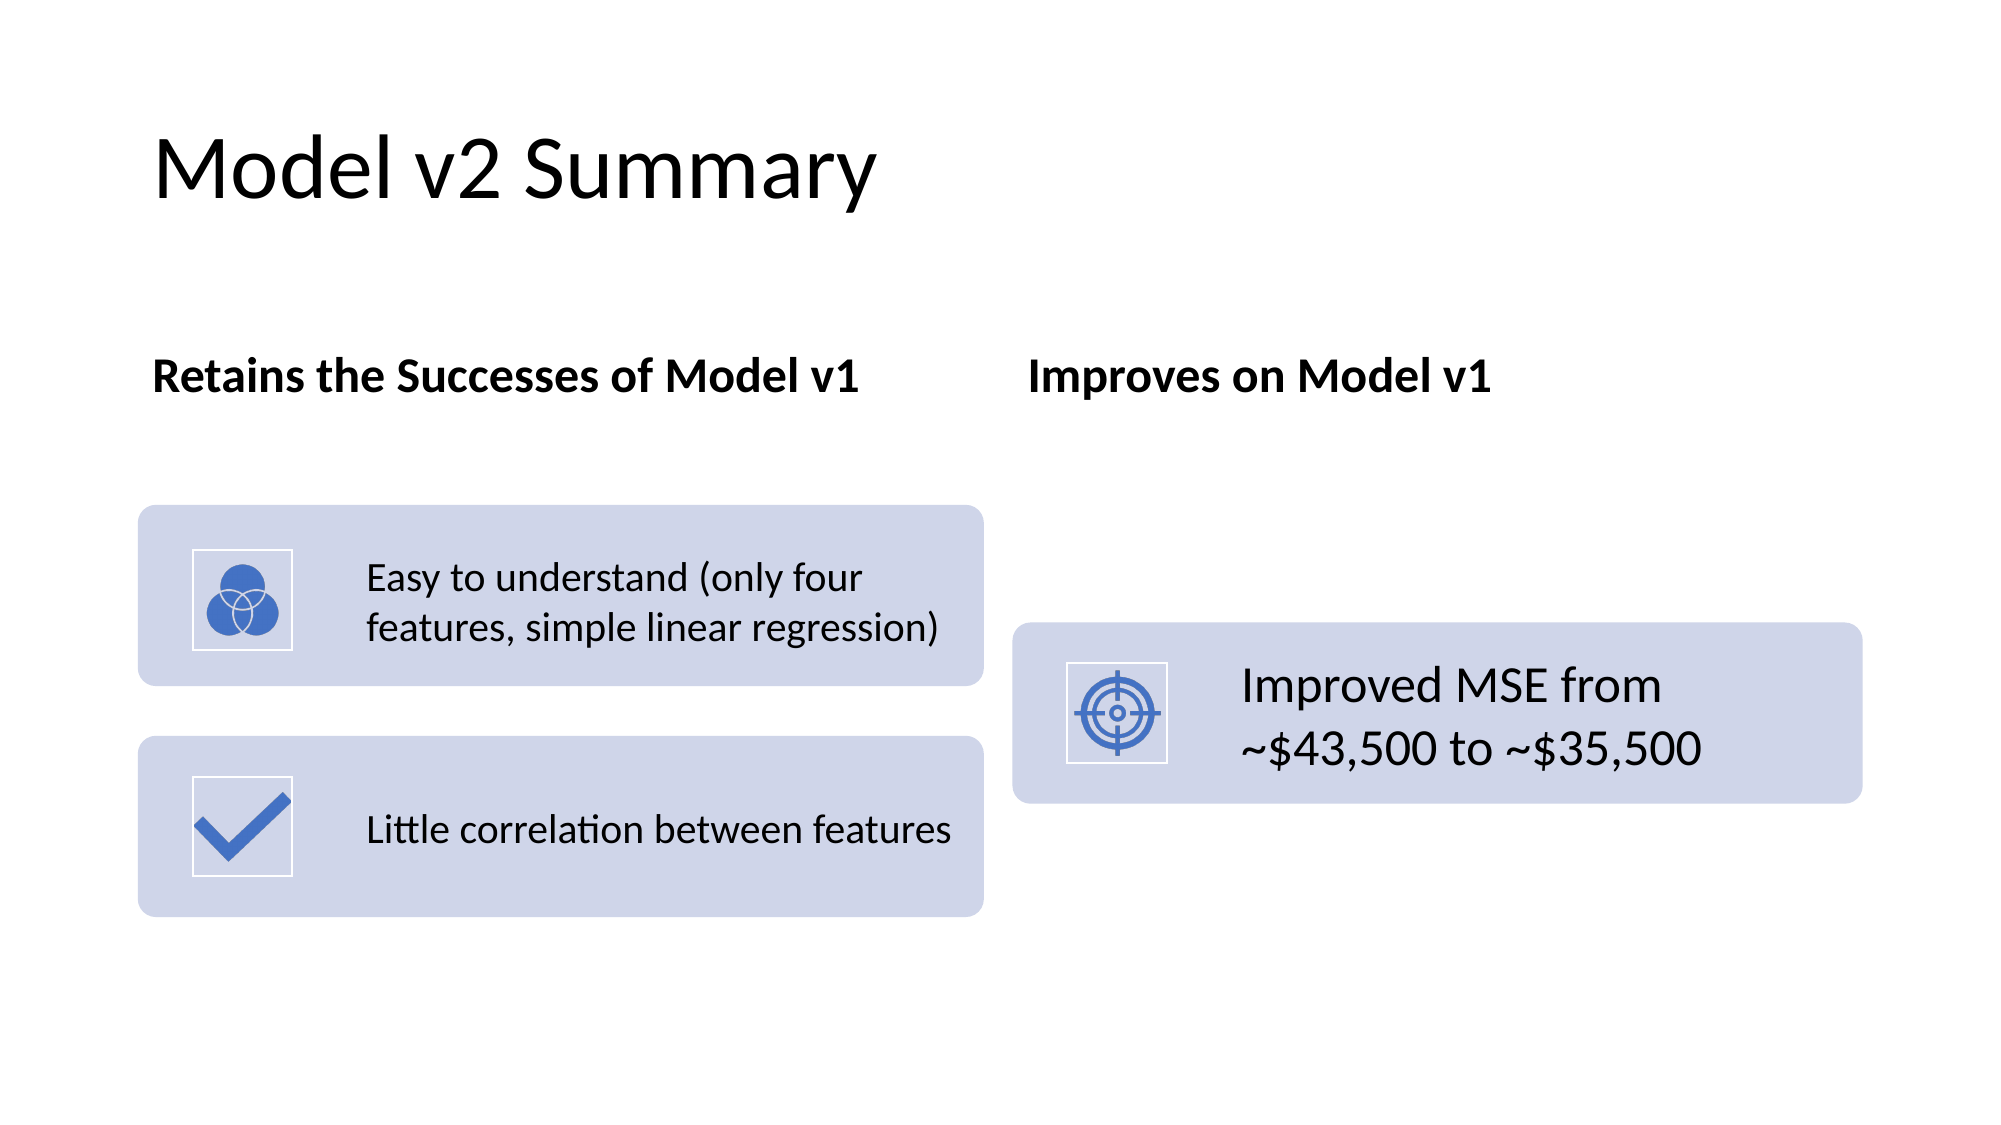

# Model v2 Summary
Retains the Successes of Model v1
Improves on Model v1
Easy to understand (only four features, simple linear regression)
Little correlation between features
Improved MSE from ~$43,500 to ~$35,500